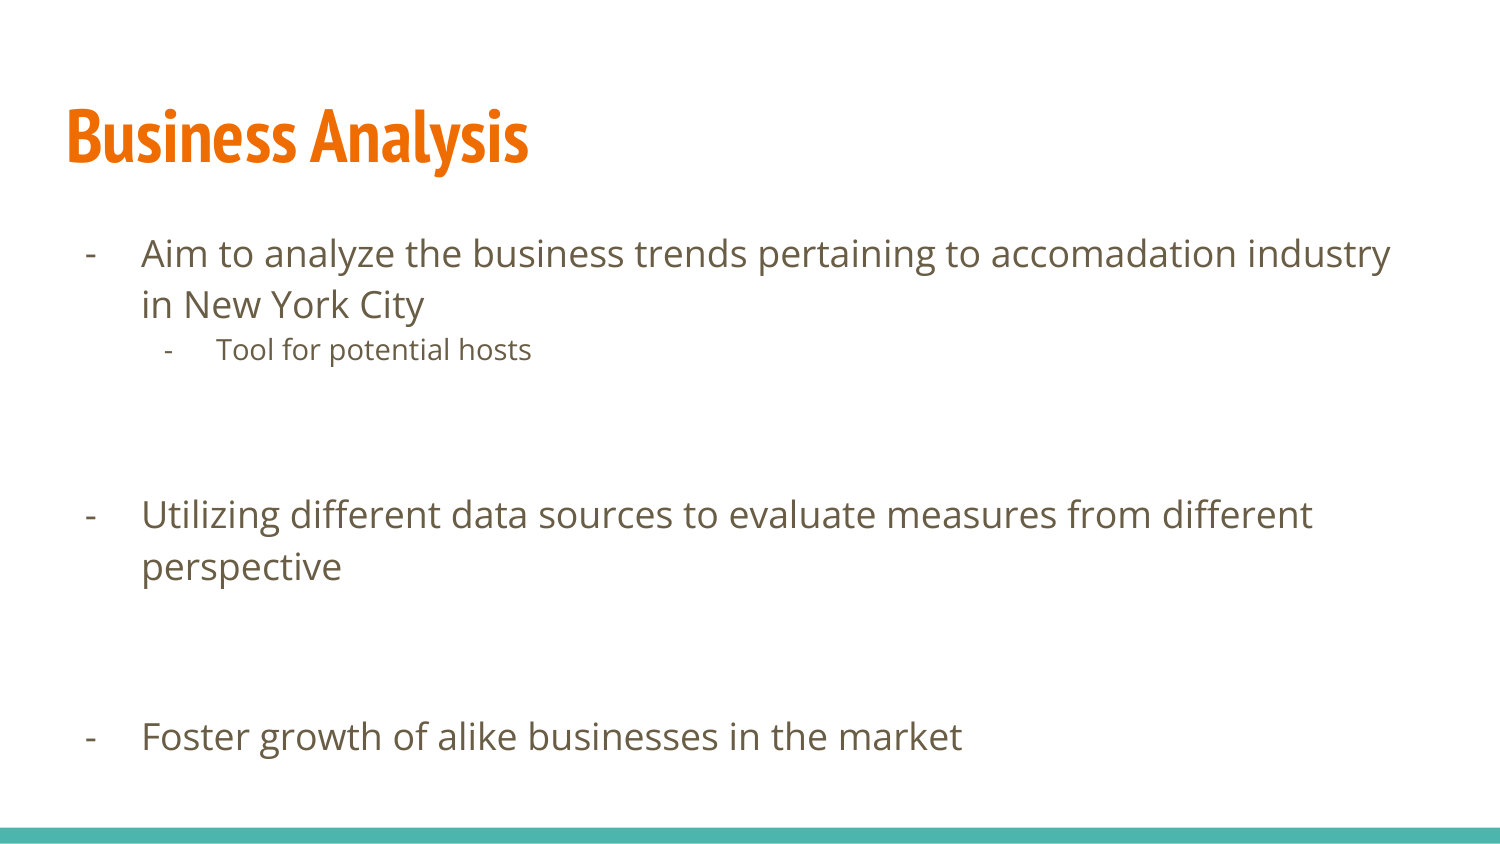

# Business Analysis
Aim to analyze the business trends pertaining to accomadation industry in New York City
Tool for potential hosts

Utilizing different data sources to evaluate measures from different perspective

Foster growth of alike businesses in the market